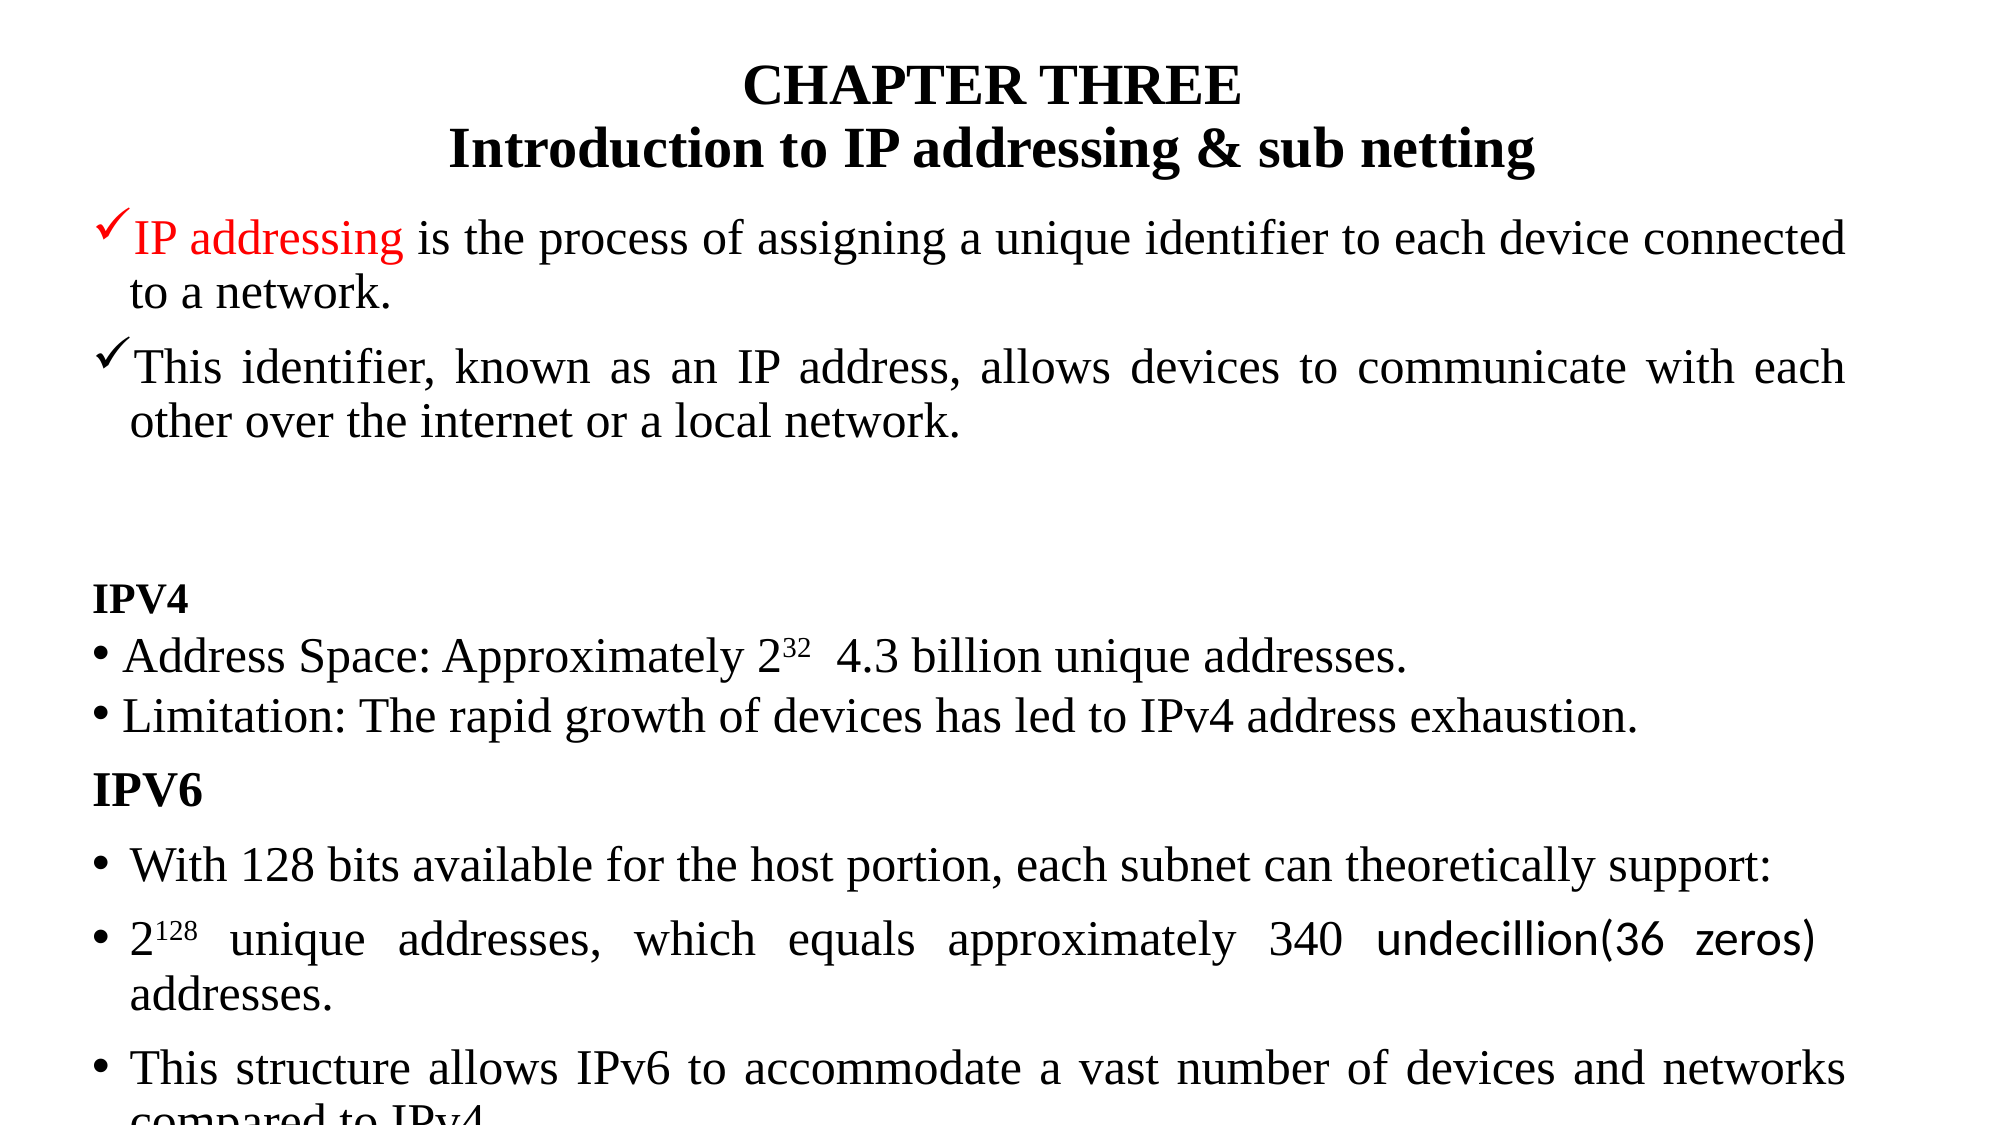

# CHAPTER THREE Introduction to IP addressing & sub netting
IP addressing is the process of assigning a unique identifier to each device connected to a network.
This identifier, known as an IP address, allows devices to communicate with each other over the internet or a local network.
IPV4
 Address Space: Approximately 232  4.3 billion unique addresses.
 Limitation: The rapid growth of devices has led to IPv4 address exhaustion.
IPV6
With 128 bits available for the host portion, each subnet can theoretically support:
2128 unique addresses, which equals approximately 340 undecillion(36 zeros)  addresses.
This structure allows IPv6 to accommodate a vast number of devices and networks compared to IPv4.